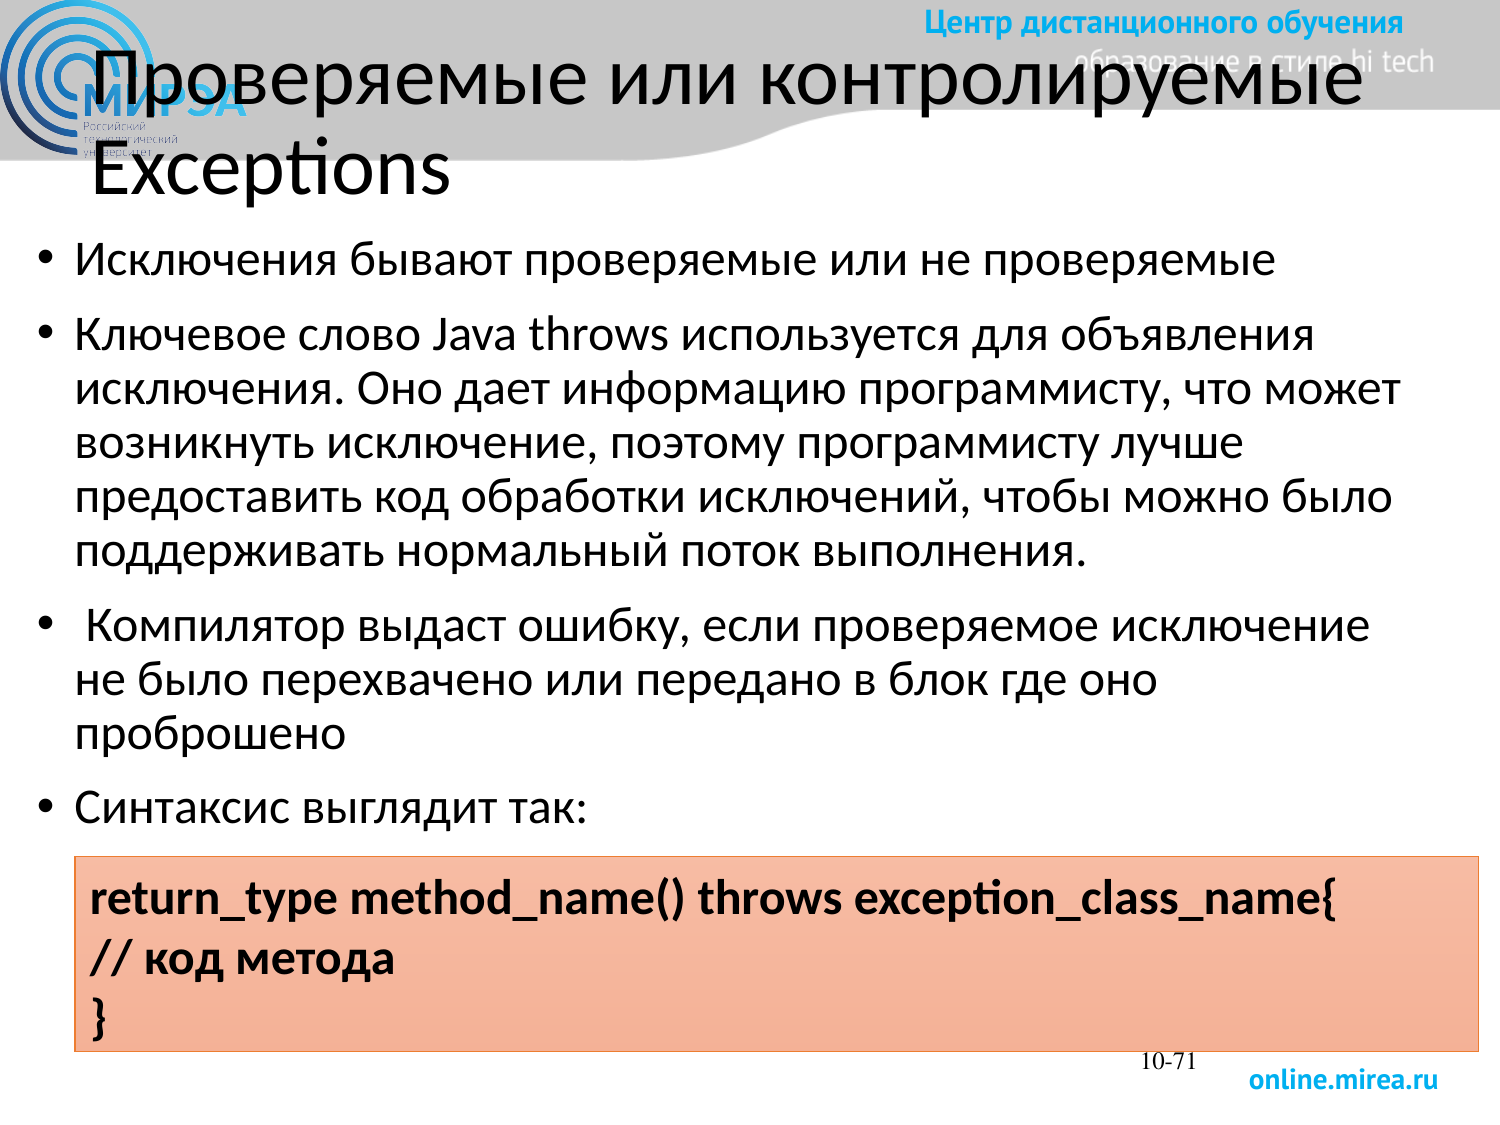

# Проверяемые или контролируемыe Exceptions
Исключения бывают проверяемые или не проверяемые
Ключевое слово Java throws используется для объявления исключения. Оно дает информацию программисту, что может возникнуть исключение, поэтому программисту лучше предоставить код обработки исключений, чтобы можно было поддерживать нормальный поток выполнения.
 Компилятор выдаст ошибку, если проверяемое исключение не было перехвачено или передано в блок где оно проброшено
Синтаксис выглядит так:
return_type method_name() throws exception_class_name{
// код метода
}

10-71